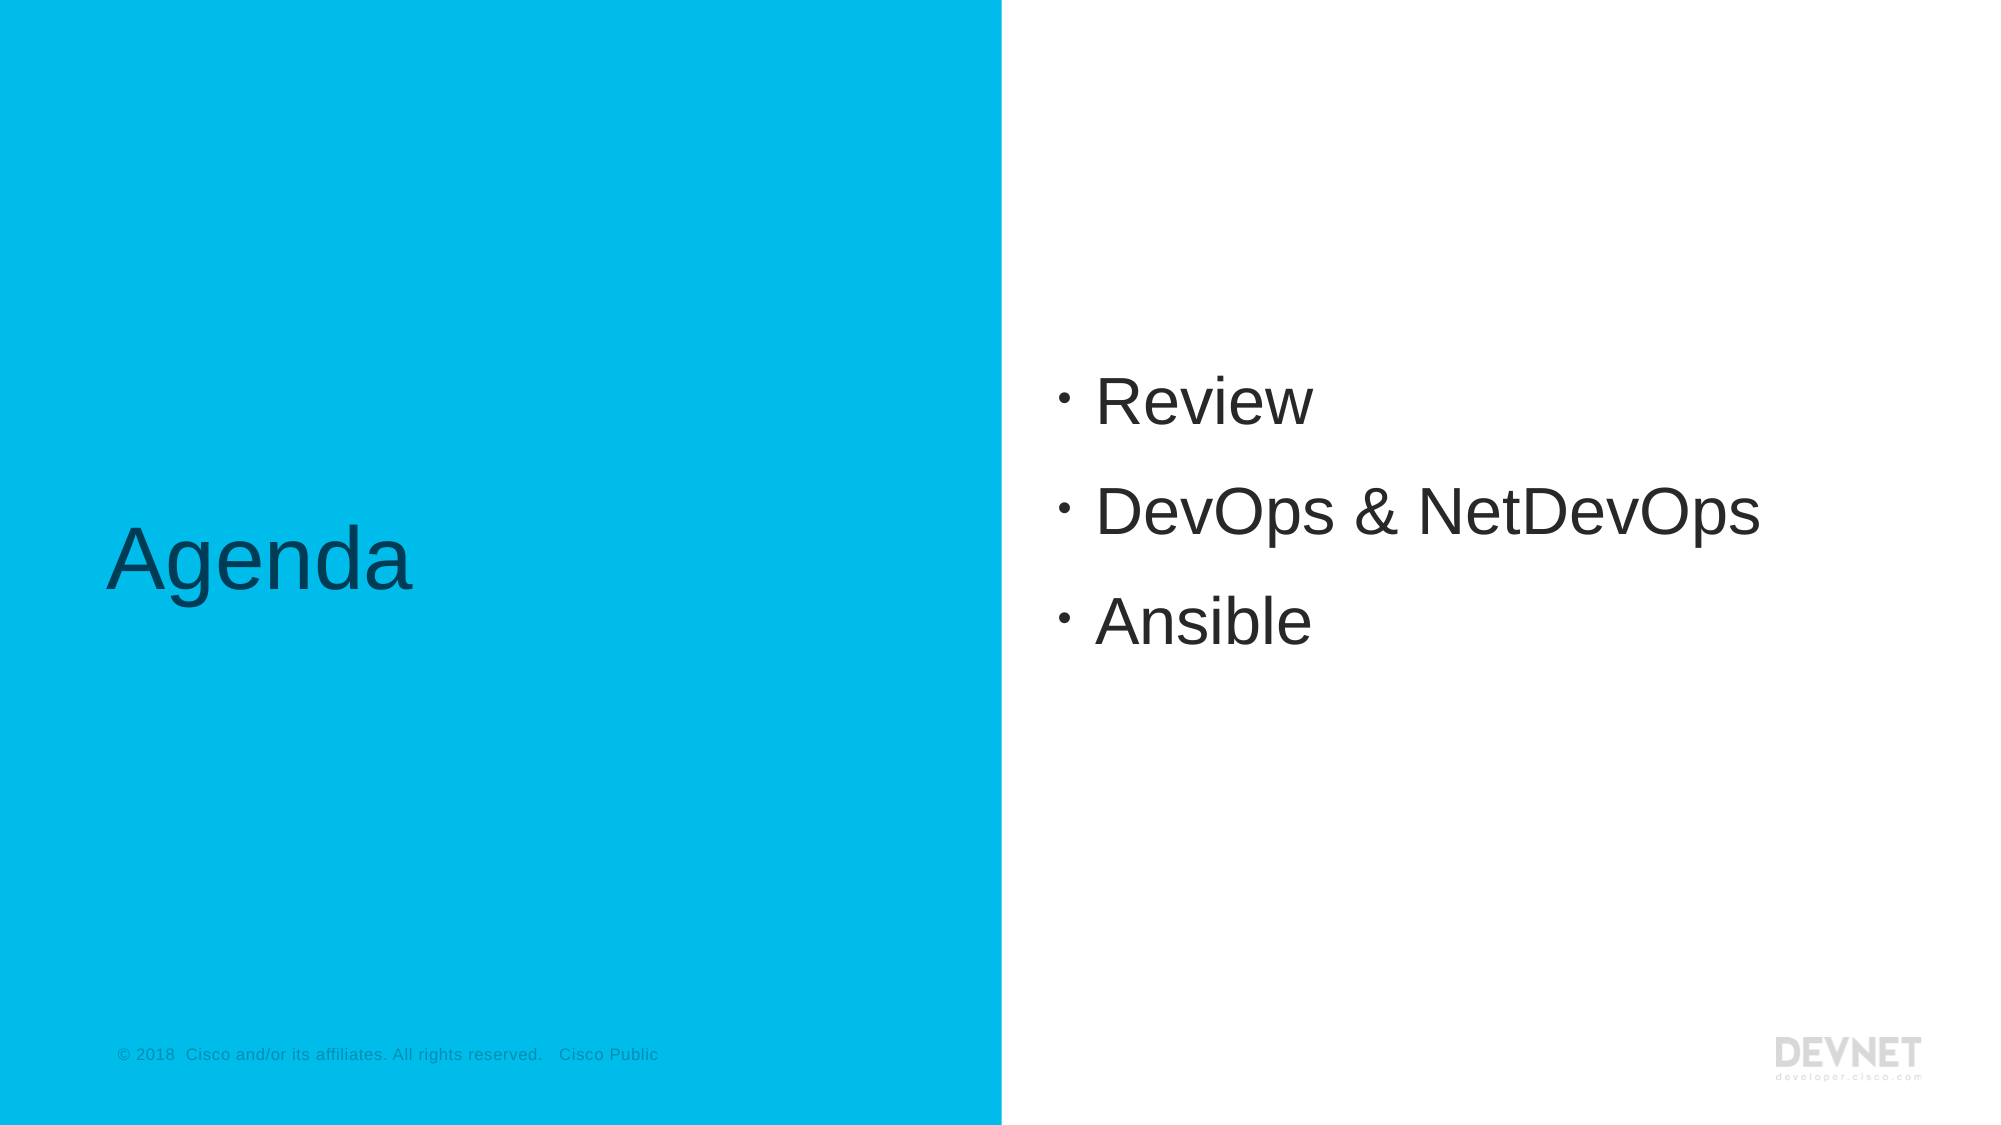

Review
DevOps & NetDevOps
Ansible

# Agenda